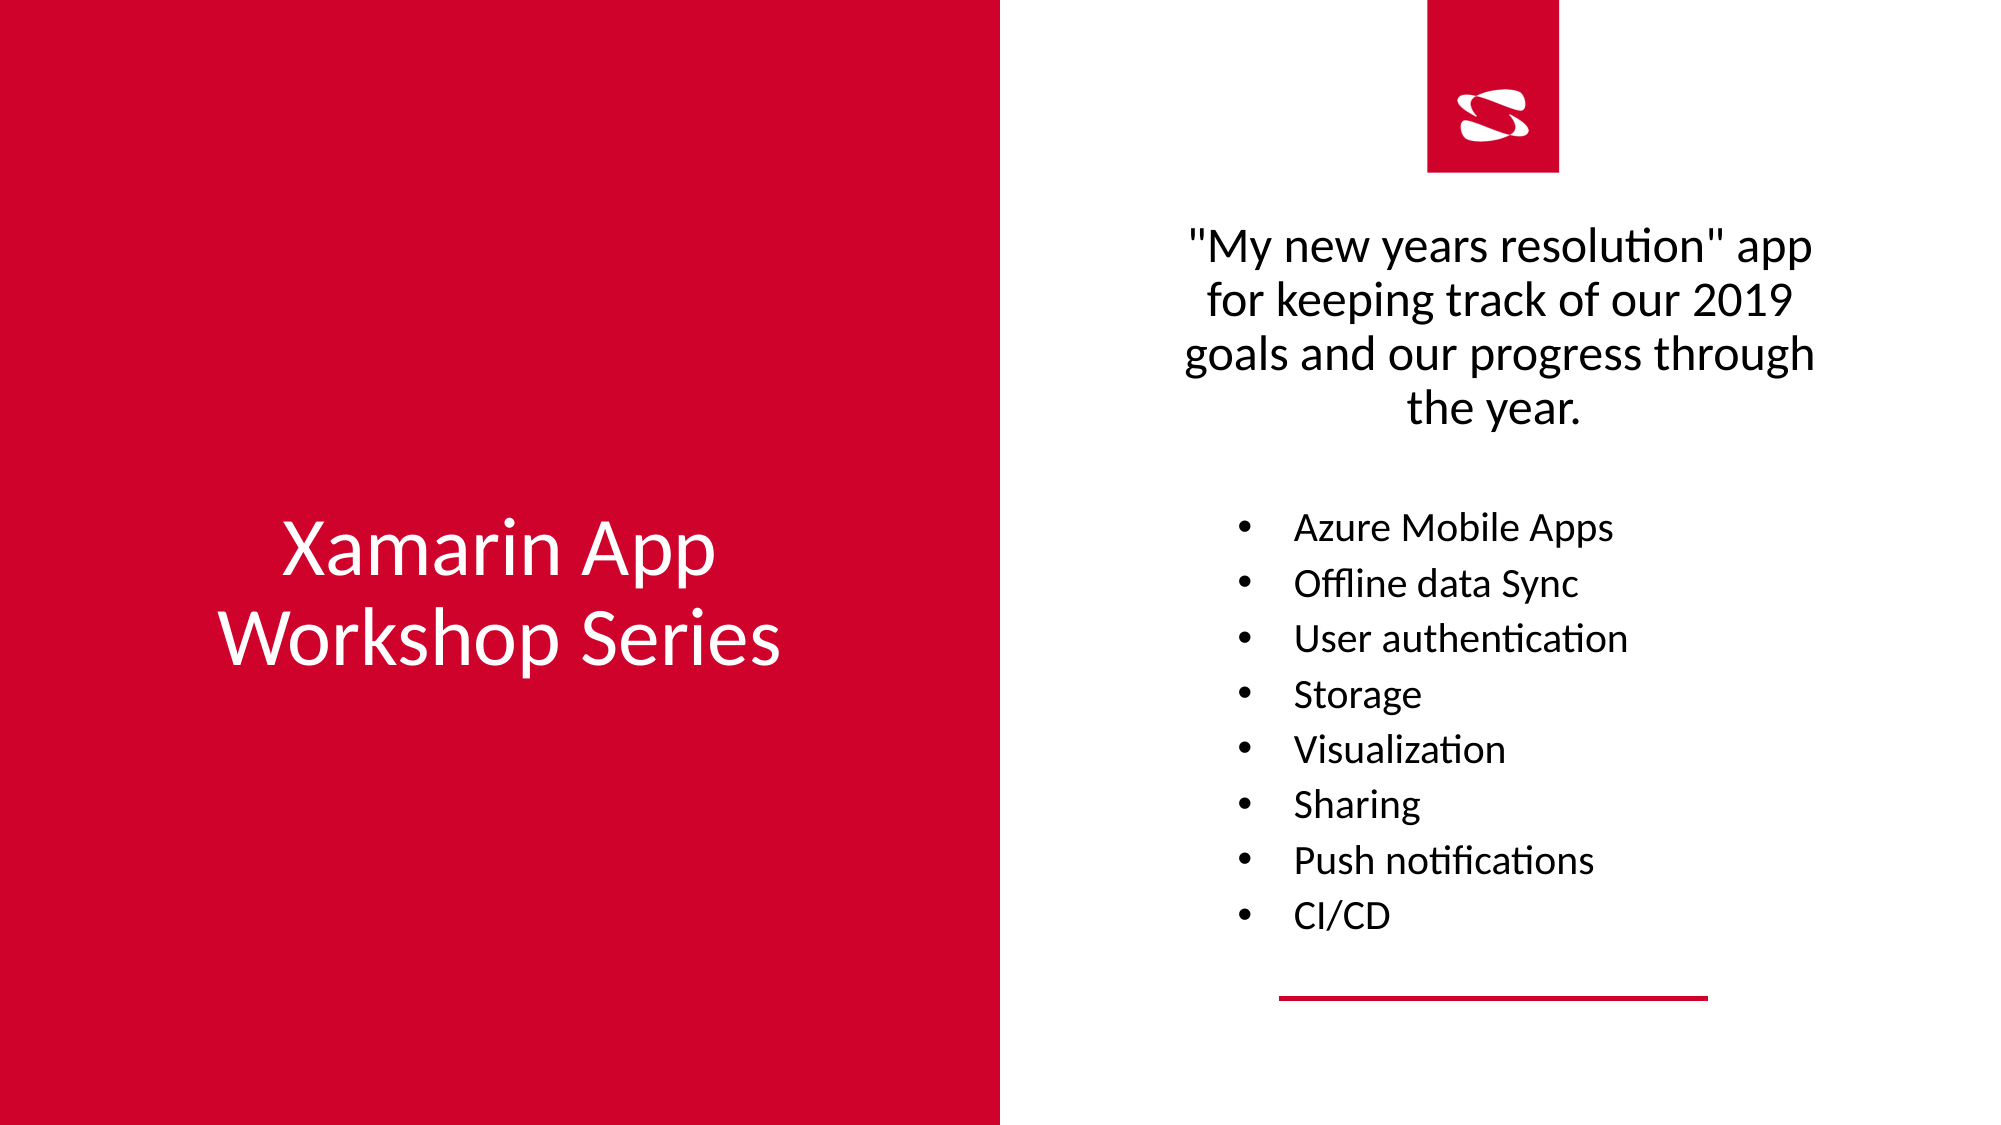

"My new years resolution" app for keeping track of our 2019 goals and our progress through the year.
Azure Mobile Apps
Offline data Sync
User authentication
Storage
Visualization
Sharing
Push notifications
CI/CD
Xamarin App Workshop Series